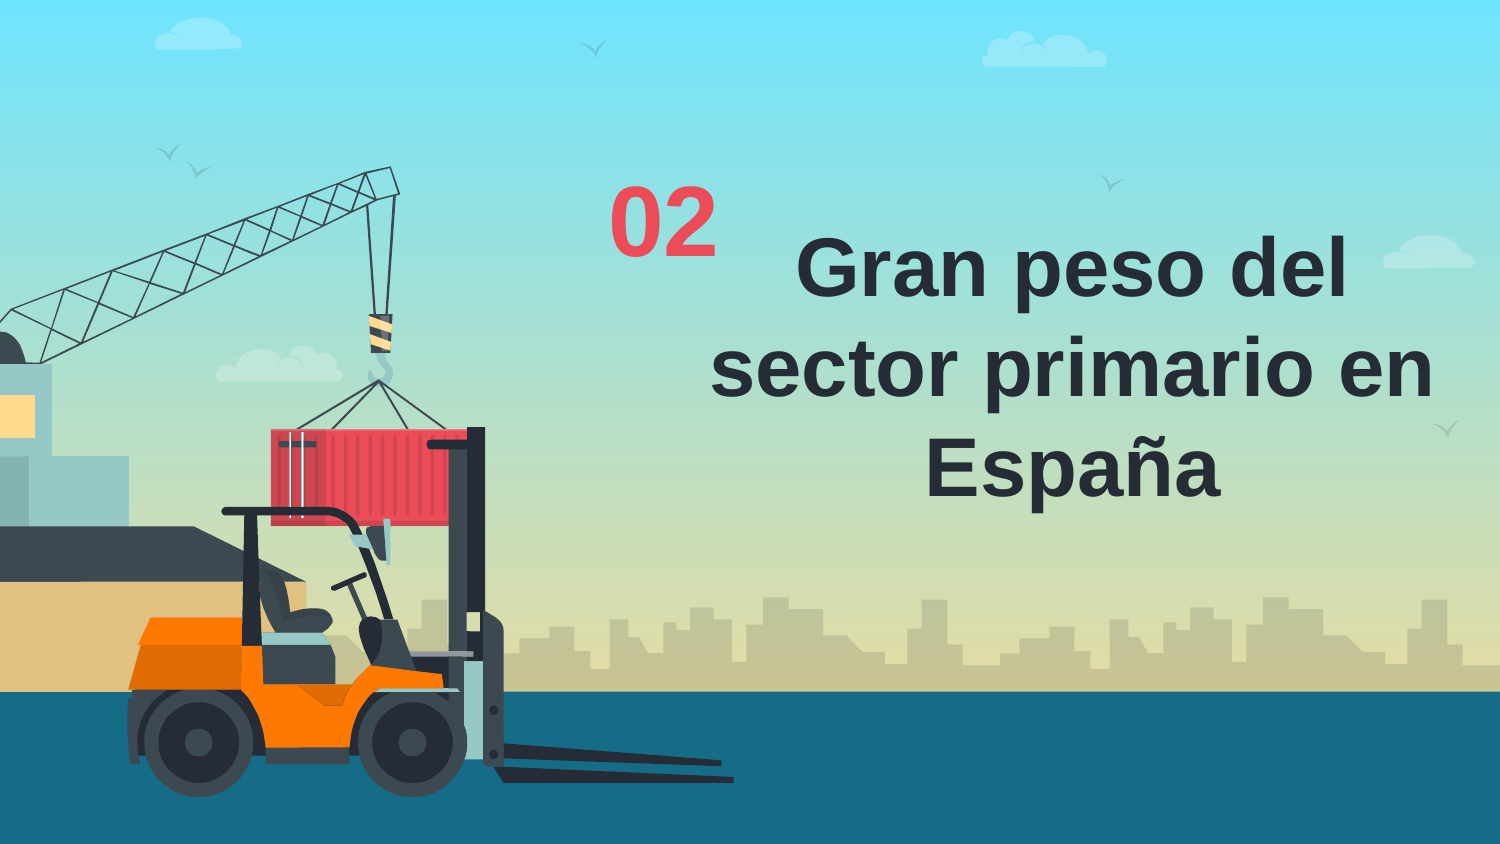

02

# Gran peso del sector primario en España